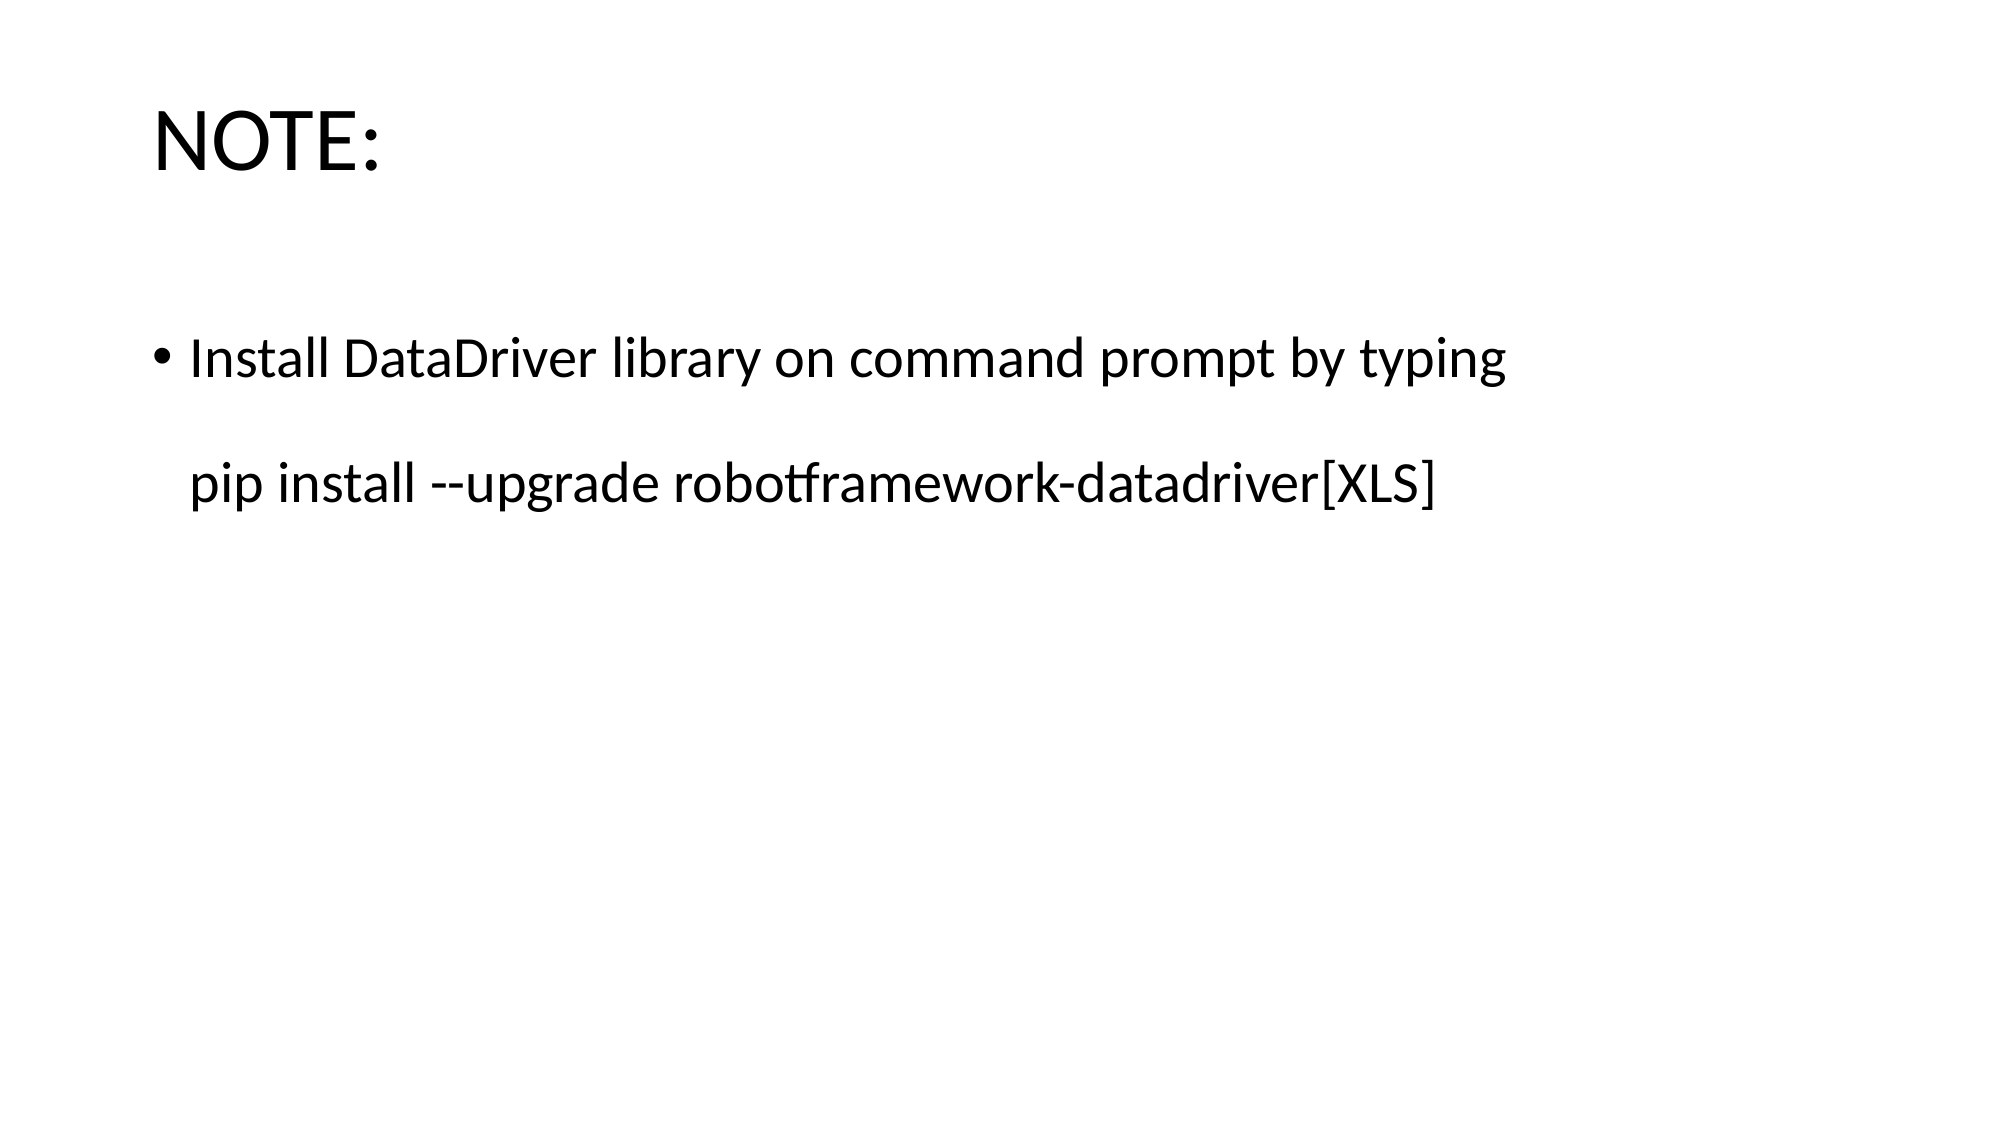

# NOTE:

Install DataDriver library on command prompt by typing
pip install --upgrade robotframework-datadriver[XLS]